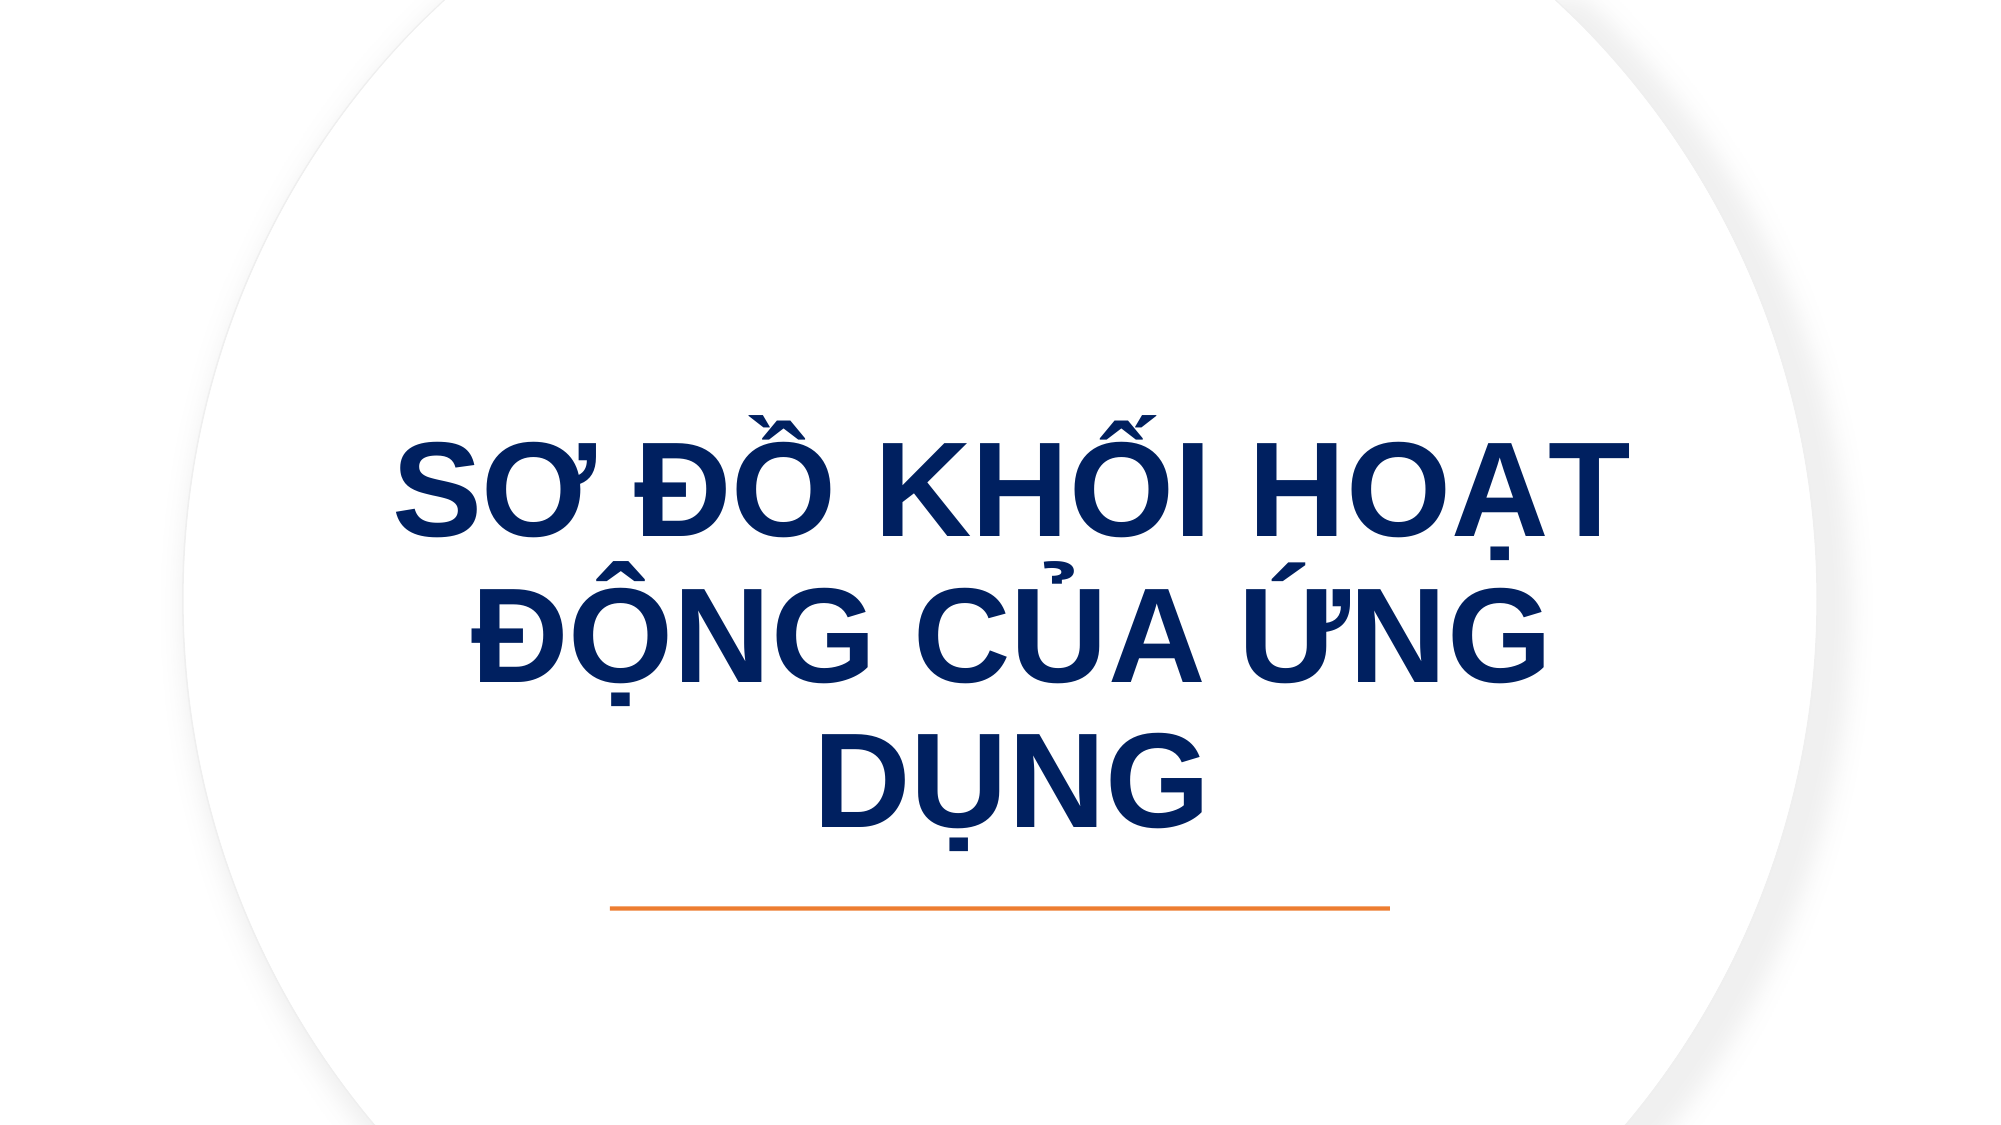

# SƠ ĐỒ KHỐI HOẠT ĐỘNG CỦA ỨNG DỤNG